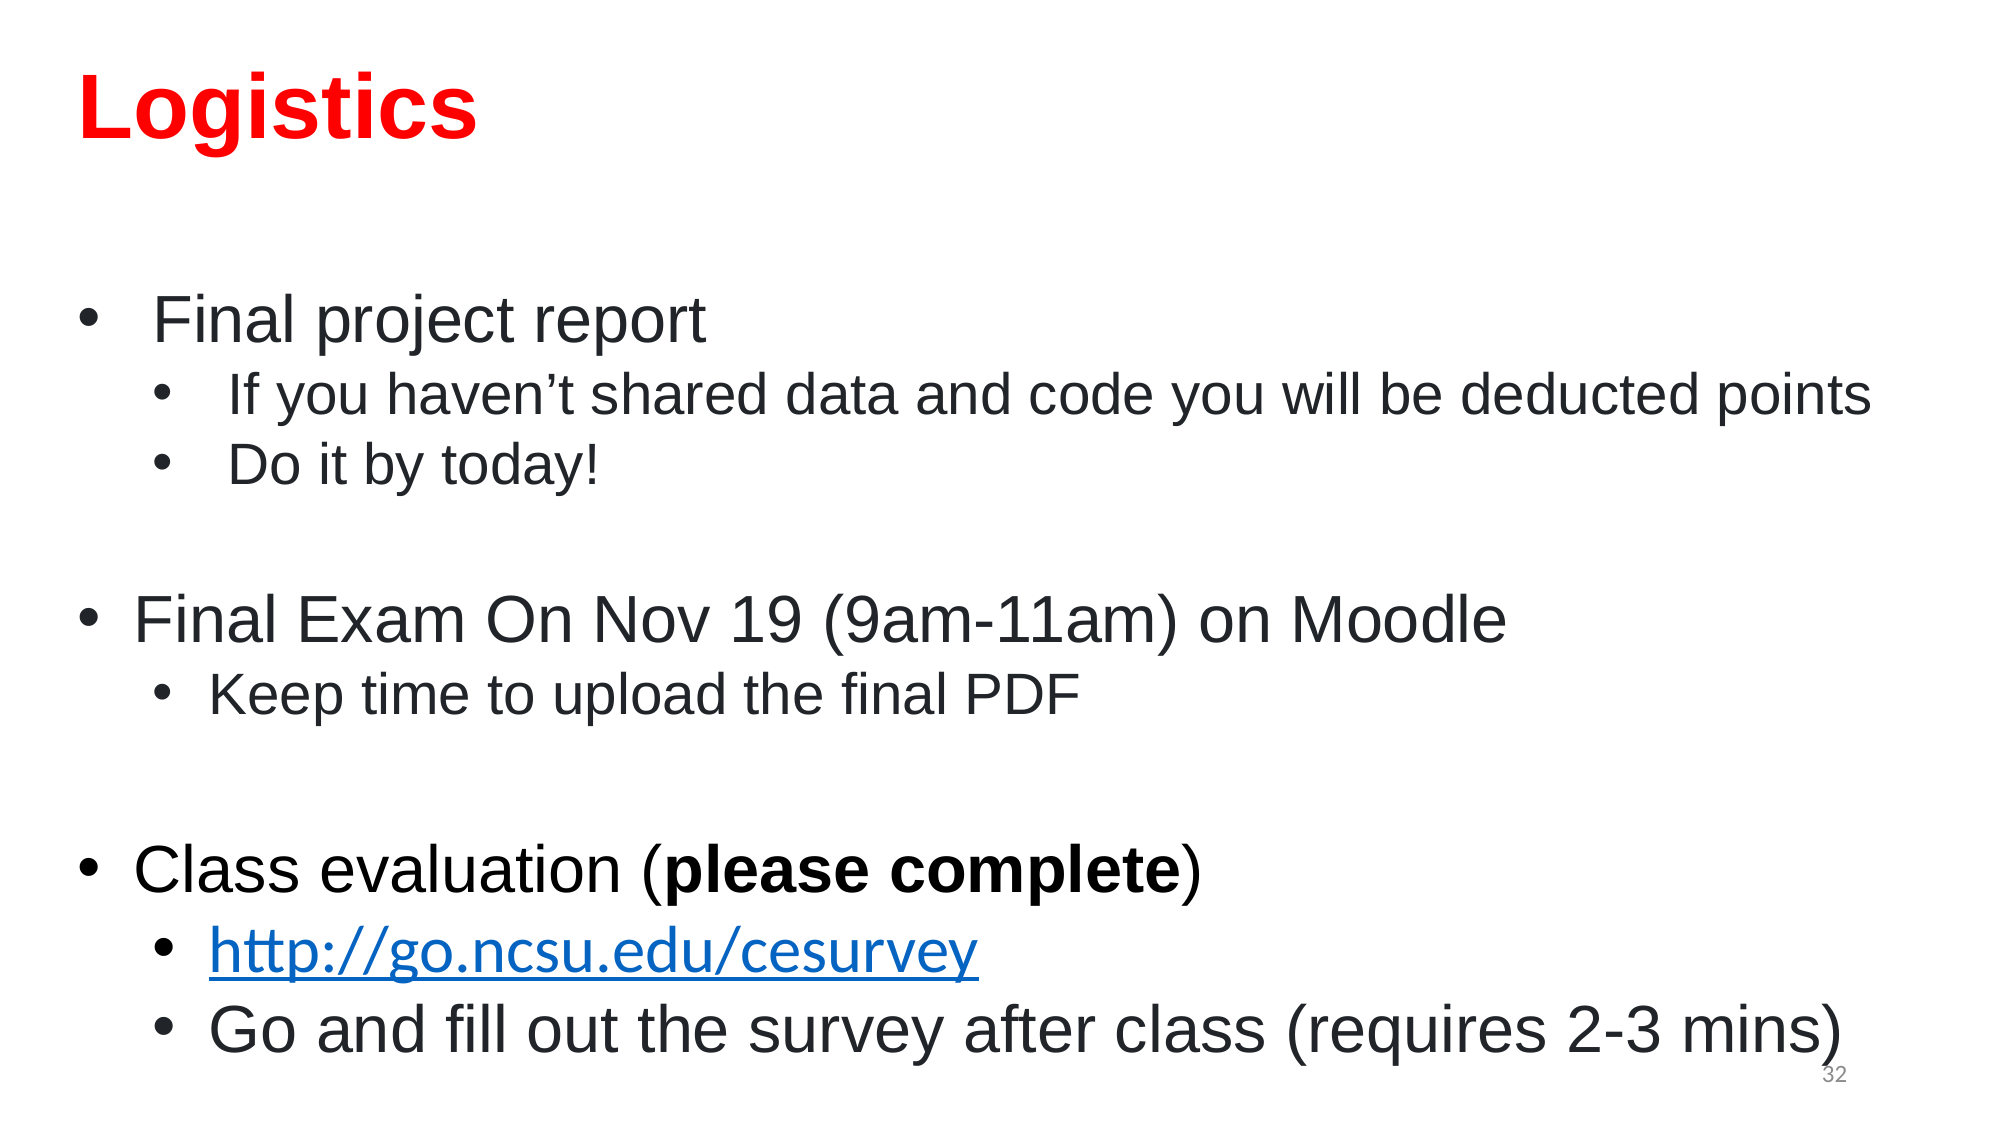

# Logistics

Final project report
If you haven’t shared data and code you will be deducted points
Do it by today!

Final Exam On Nov 19 (9am-11am) on Moodle
Keep time to upload the final PDF

Class evaluation (please complete)
http://go.ncsu.edu/cesurvey
Go and fill out the survey after class (requires 2-3 mins)
32